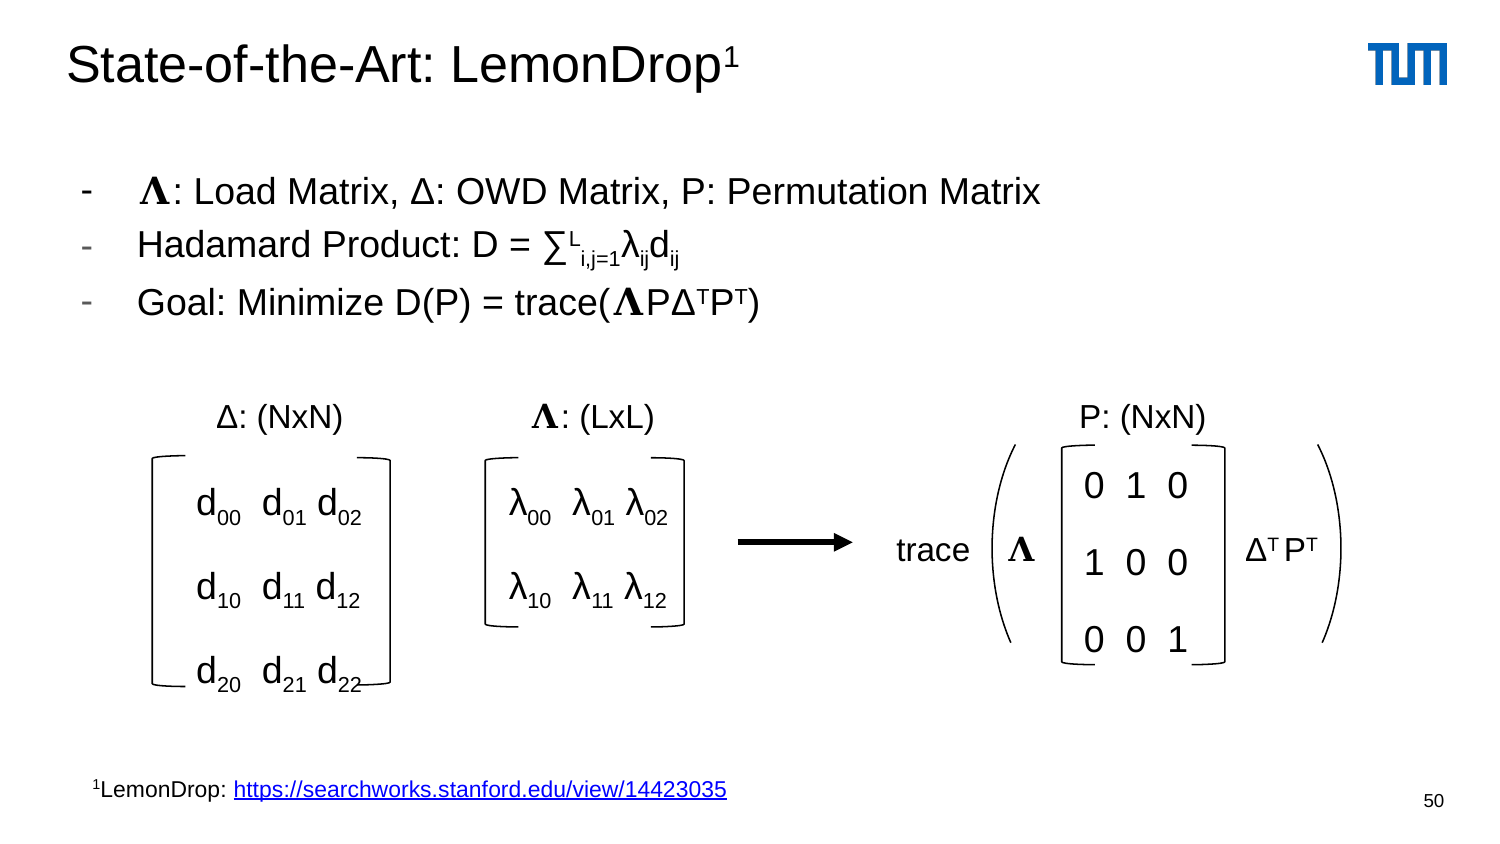

State-of-the-Art: LemonDrop1

𝚲: Load Matrix, Δ: OWD Matrix, P: Permutation Matrix
Hadamard Product: D = ∑Li,j=1λijdij
Goal: Minimize D(P) = trace(𝚲PΔTPT)
Δ: (NxN)
𝚲: (LxL)
P: (NxN)

0  1  0
1  0  0
0  0  1

d00  d01 d02
d10  d11 d12
d20  d21 d22

λ00  λ01 λ02
λ10  λ11 λ12

trace
𝚲
ΔT PT
1LemonDrop: https://searchworks.stanford.edu/view/14423035
50